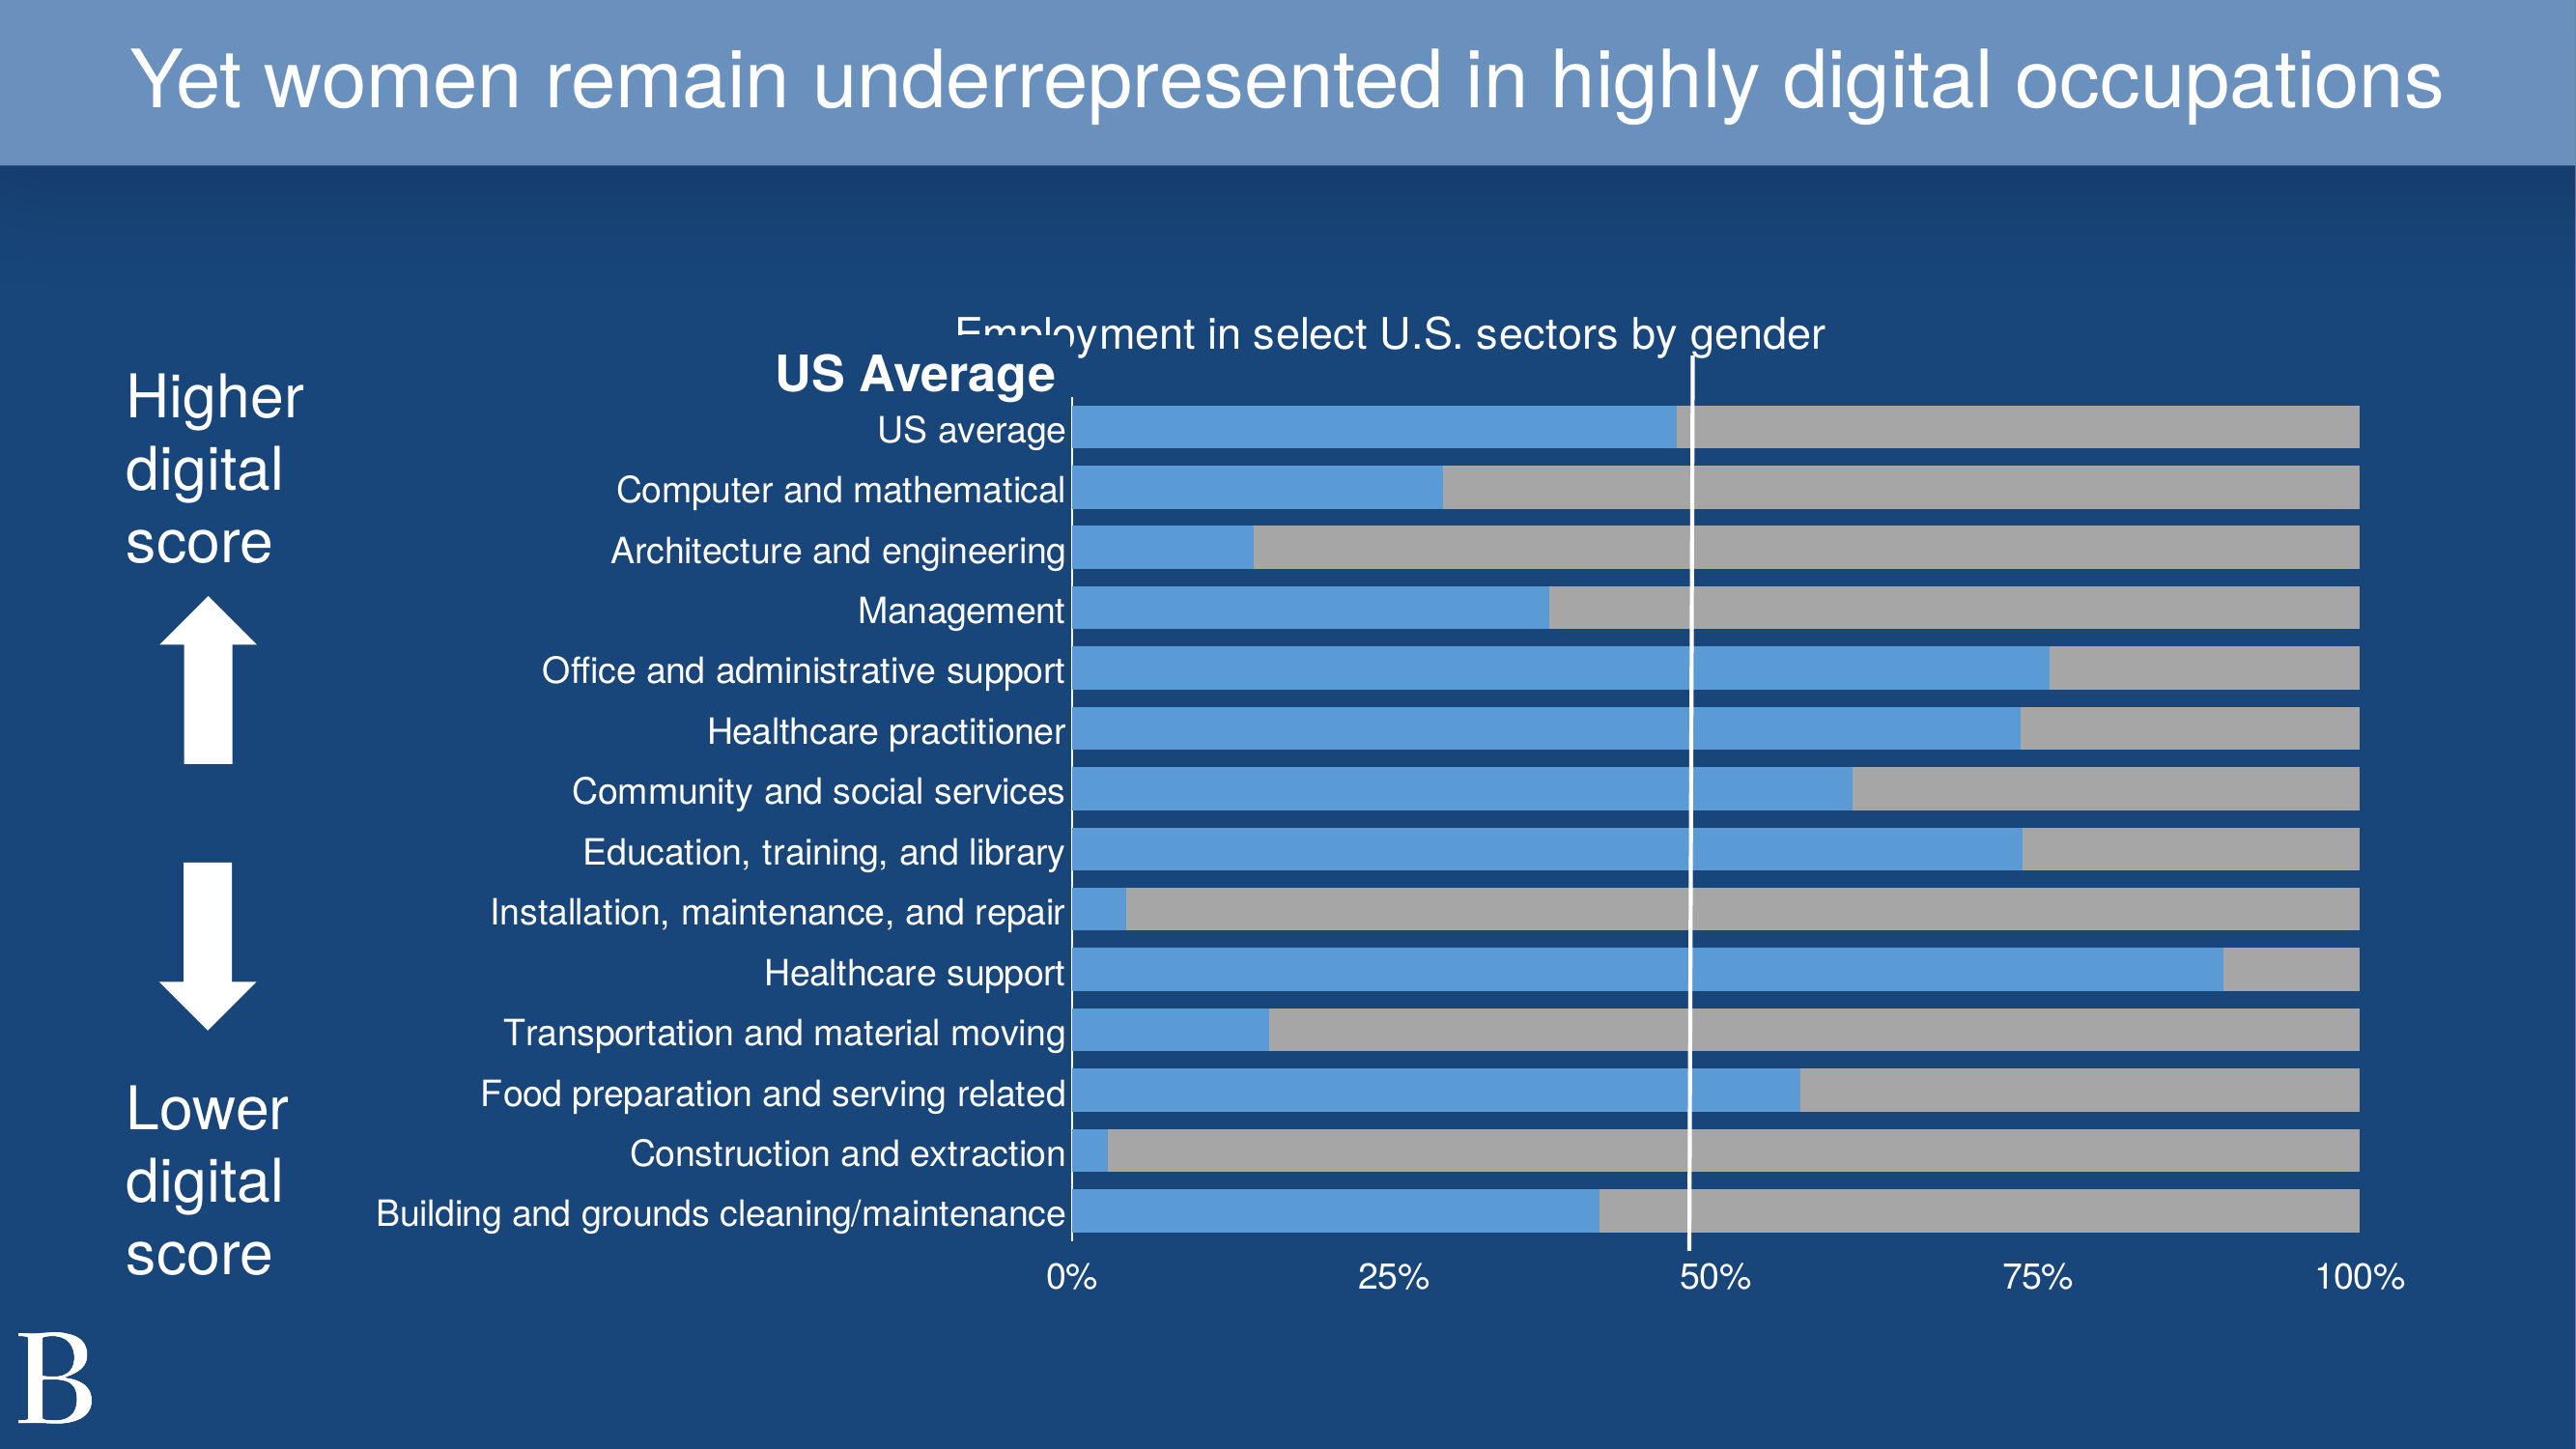

Yet women remain underrepresented in highly digital occupations

### Chart: Employment in select U.S. sectors by gender

| Category | Women | Men |
|---|---|---|
| Building and grounds cleaning/maintenance | 0.41 | 0.59 |
| Construction and extraction | 0.028 | 0.972 |
| Food preparation and serving related | 0.566 | 0.434 |
| Transportation and material moving | 0.153 | 0.847 |
| Healthcare support | 0.894 | 0.106 |
| Installation, maintenance, and repair | 0.042 | 0.958 |
| Education, training, and library | 0.738 | 0.262 |
| Community and social services | 0.606 | 0.394 |
| Healthcare practitioner | 0.737 | 0.263 |
| Office and administrative support | 0.759 | 0.241 |
| Management | 0.371 | 0.629 |
| Architecture and engineering | 0.141 | 0.859 |
| Computer and mathematical | 0.288 | 0.712 |
| US average | 0.47 | 0.53 |
US Average
Higher digital score

Lower digital score